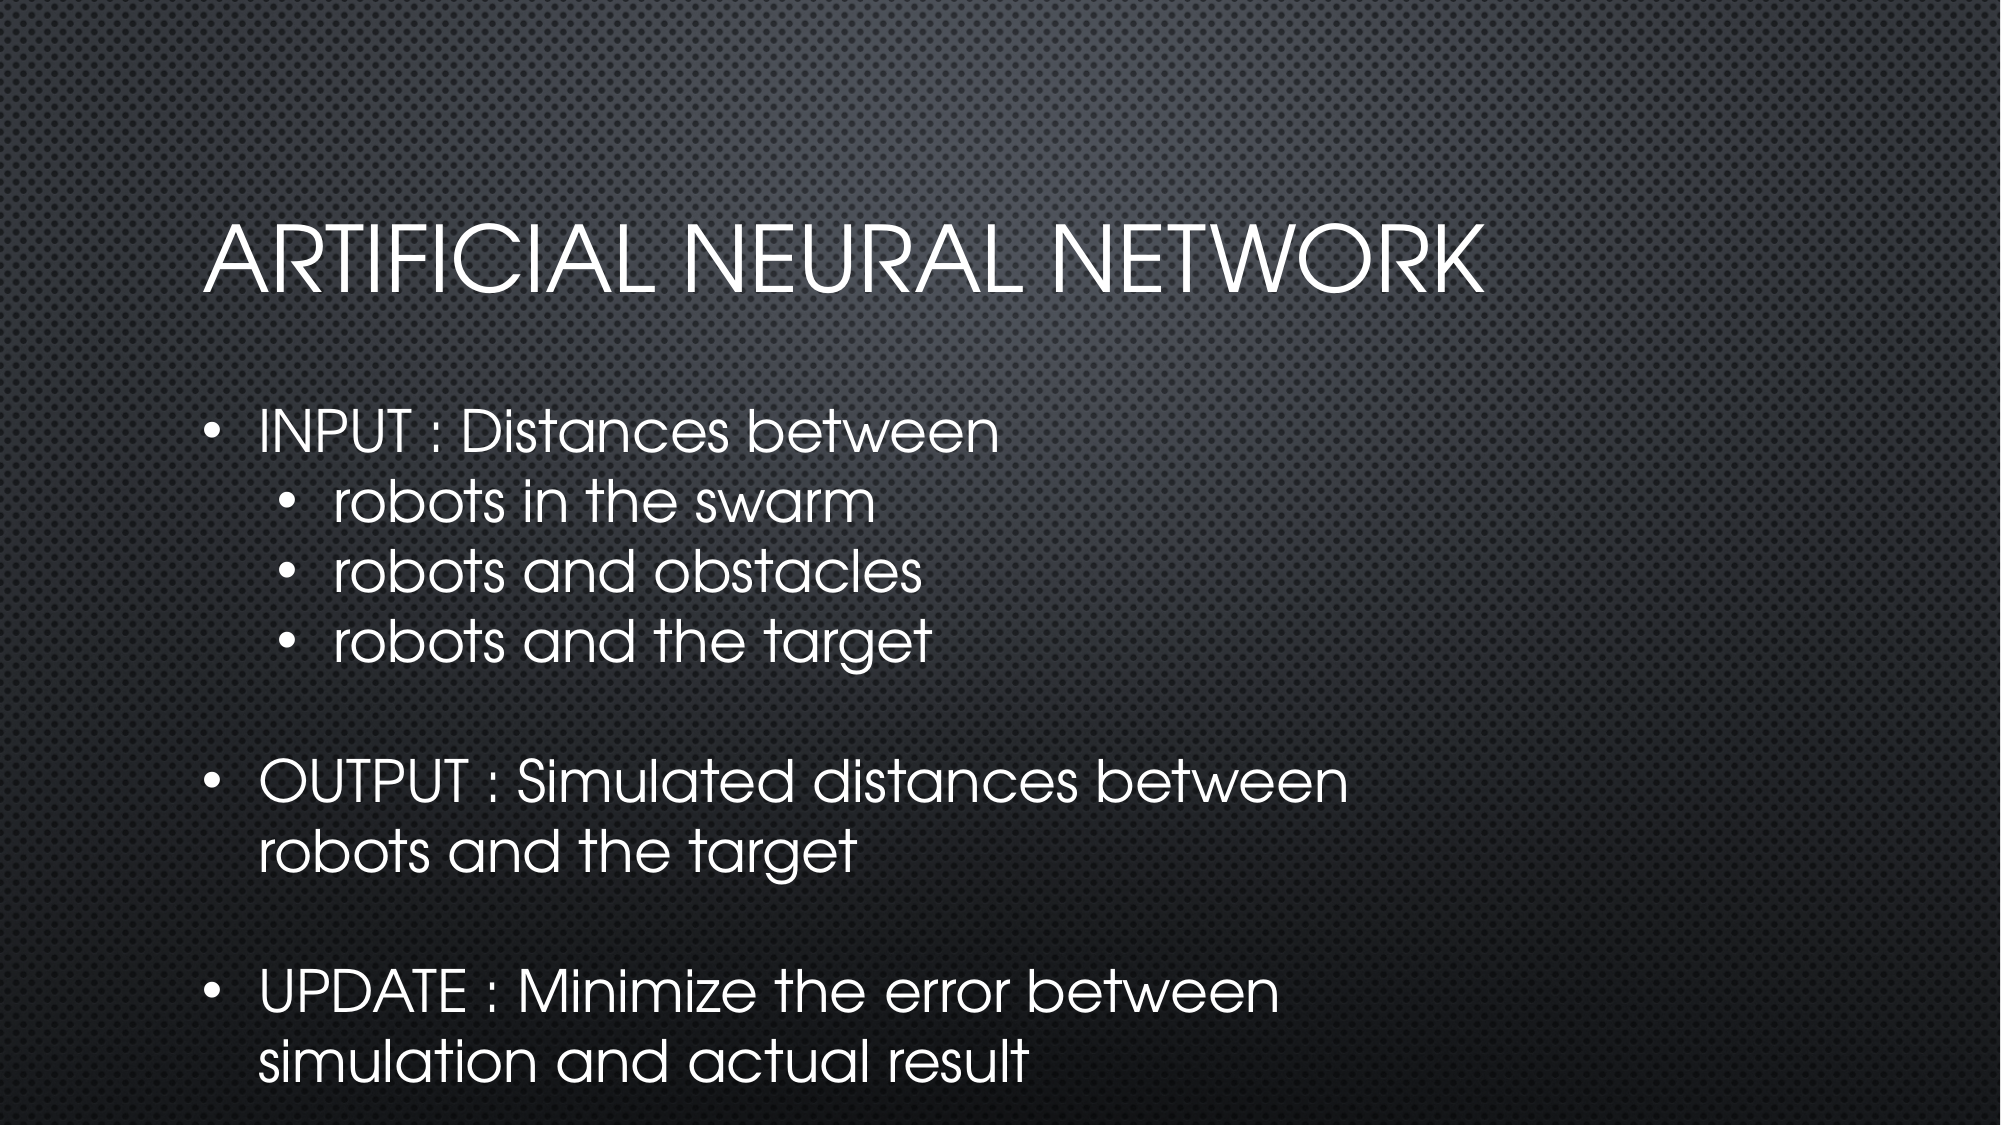

# Artificial Neural Network
INPUT : Distances between
robots in the swarm
robots and obstacles
robots and the target

OUTPUT : Simulated distances between robots and the target

UPDATE : Minimize the error between simulation and actual result